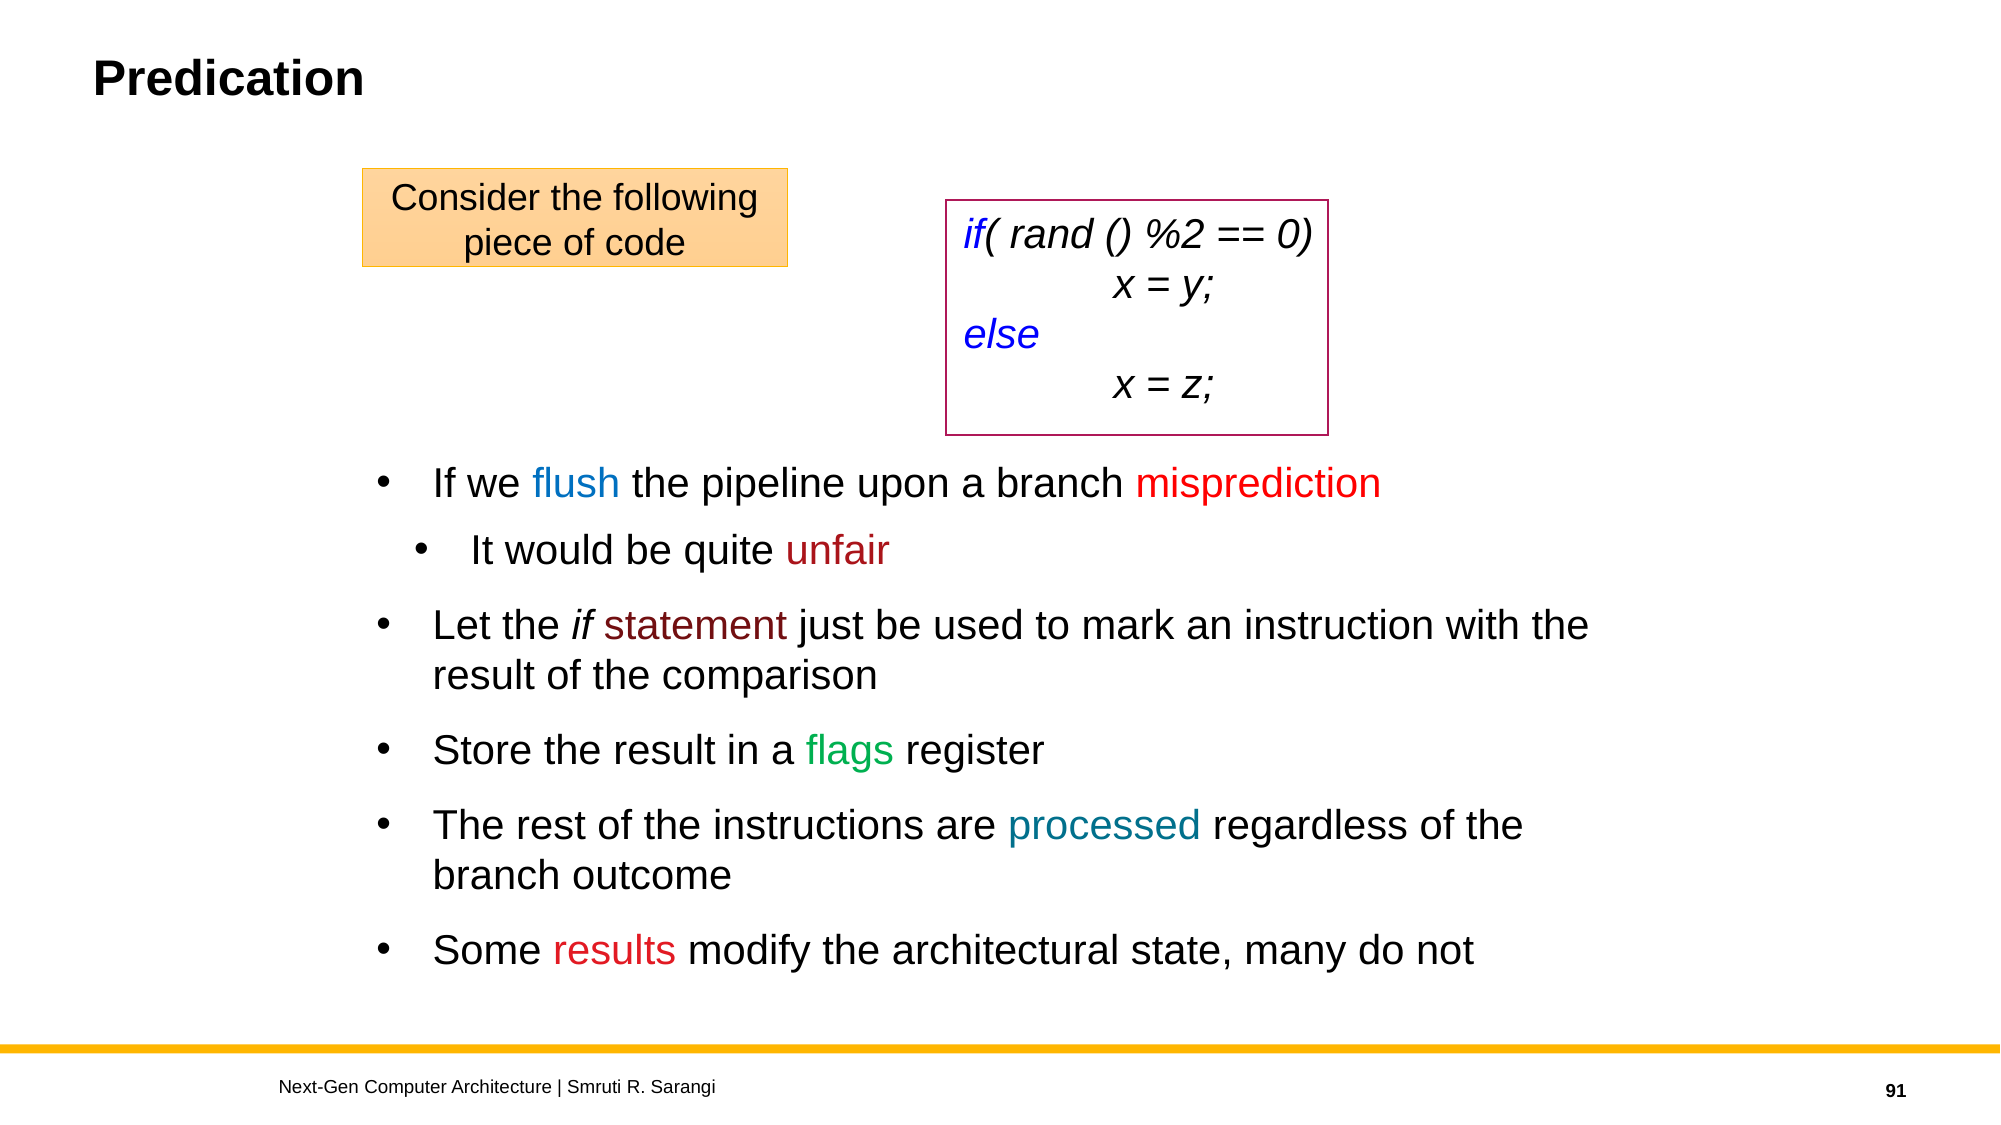

# Predication
Consider the following piece of code

if( rand () %2 == 0)
	x = y;
else
	x = z;
If we flush the pipeline upon a branch misprediction
It would be quite unfair
Let the if statement just be used to mark an instruction with the result of the comparison
Store the result in a flags register
The rest of the instructions are processed regardless of the branch outcome
Some results modify the architectural state, many do not
Next-Gen Computer Architecture | Smruti R. Sarangi
91